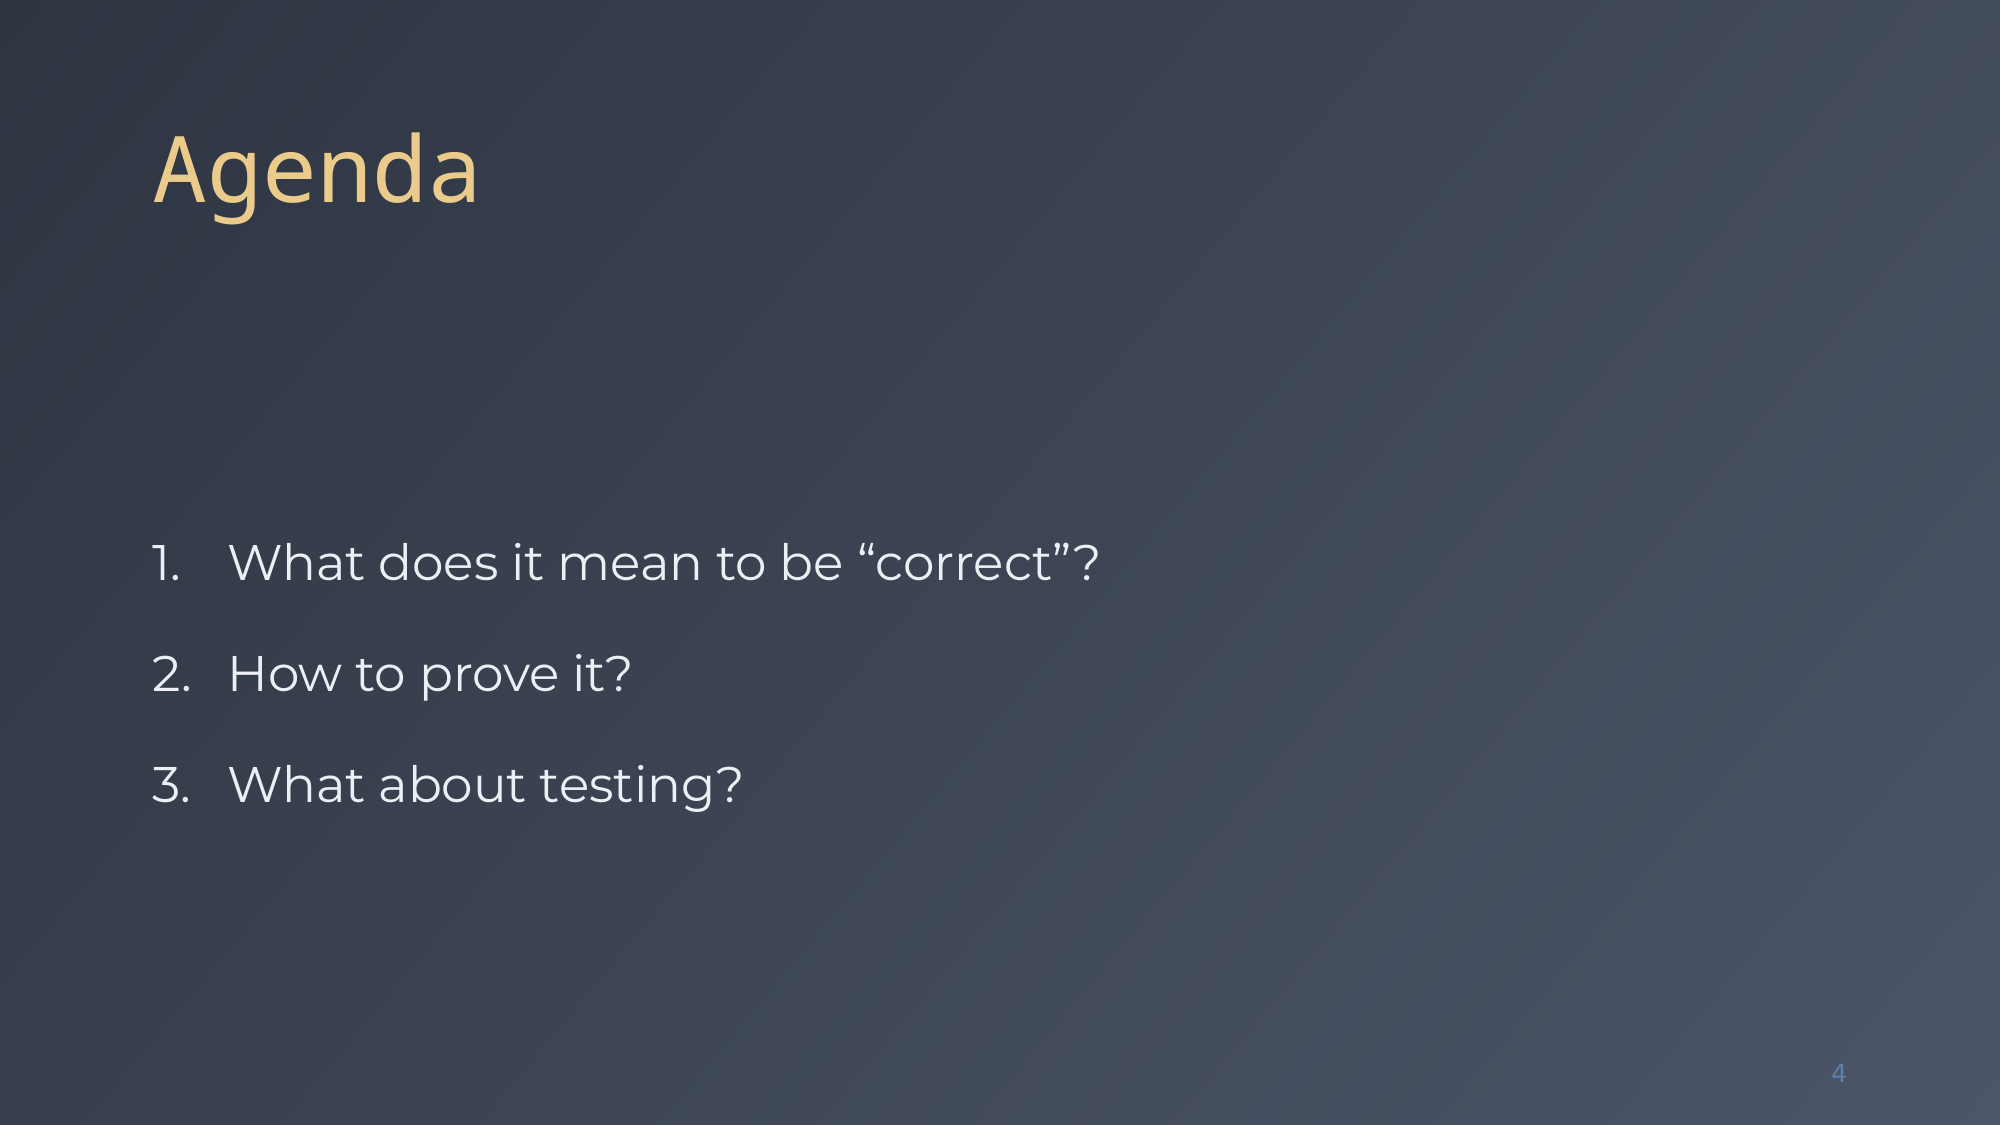

# Agenda
What does it mean to be “correct”?
How to prove it?
What about testing?
4